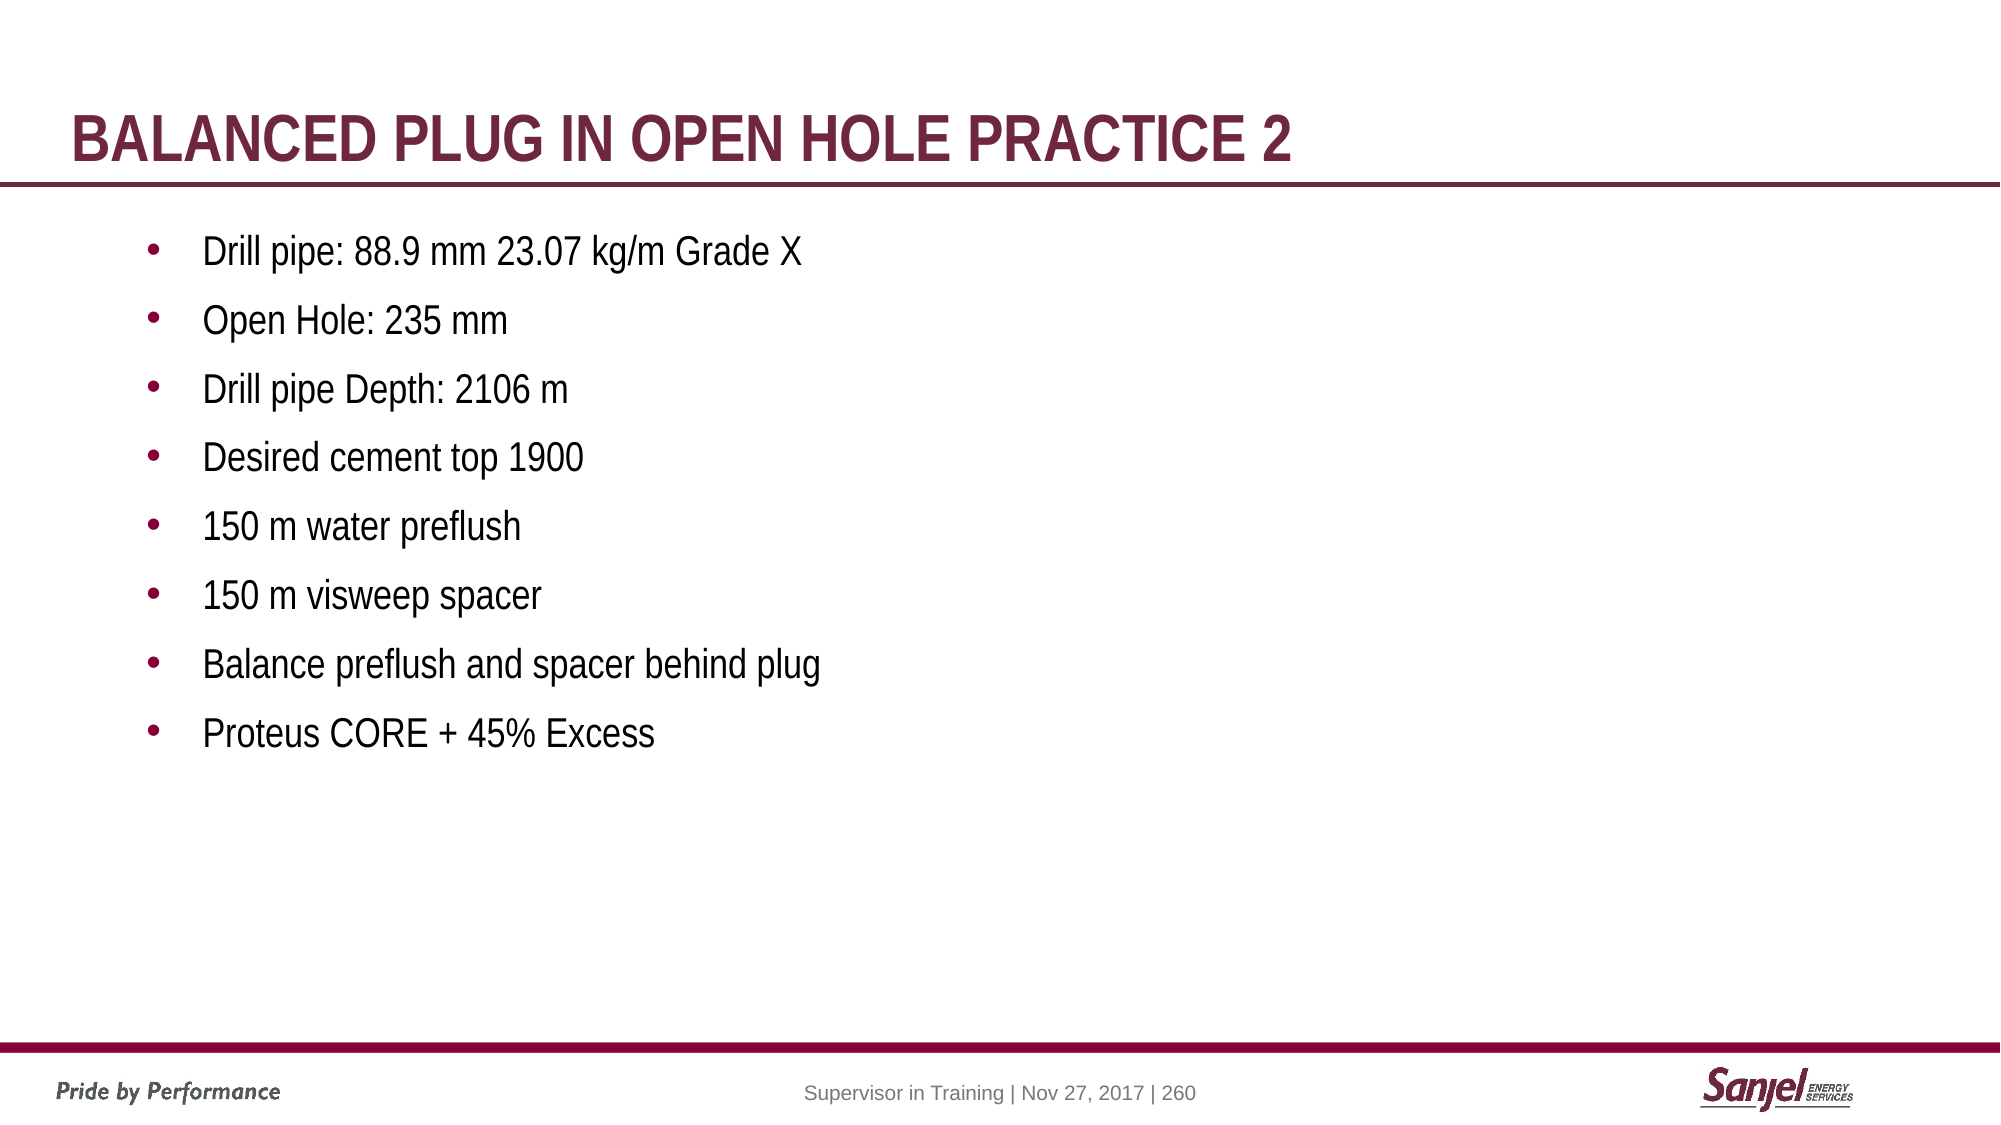

# Balanced plug in Open Hole Practice 2
Drill pipe: 88.9 mm 23.07 kg/m Grade X
Open Hole: 235 mm
Drill pipe Depth: 2106 m
Desired cement top 1900
150 m water preflush
150 m visweep spacer
Balance preflush and spacer behind plug
Proteus CORE + 45% Excess